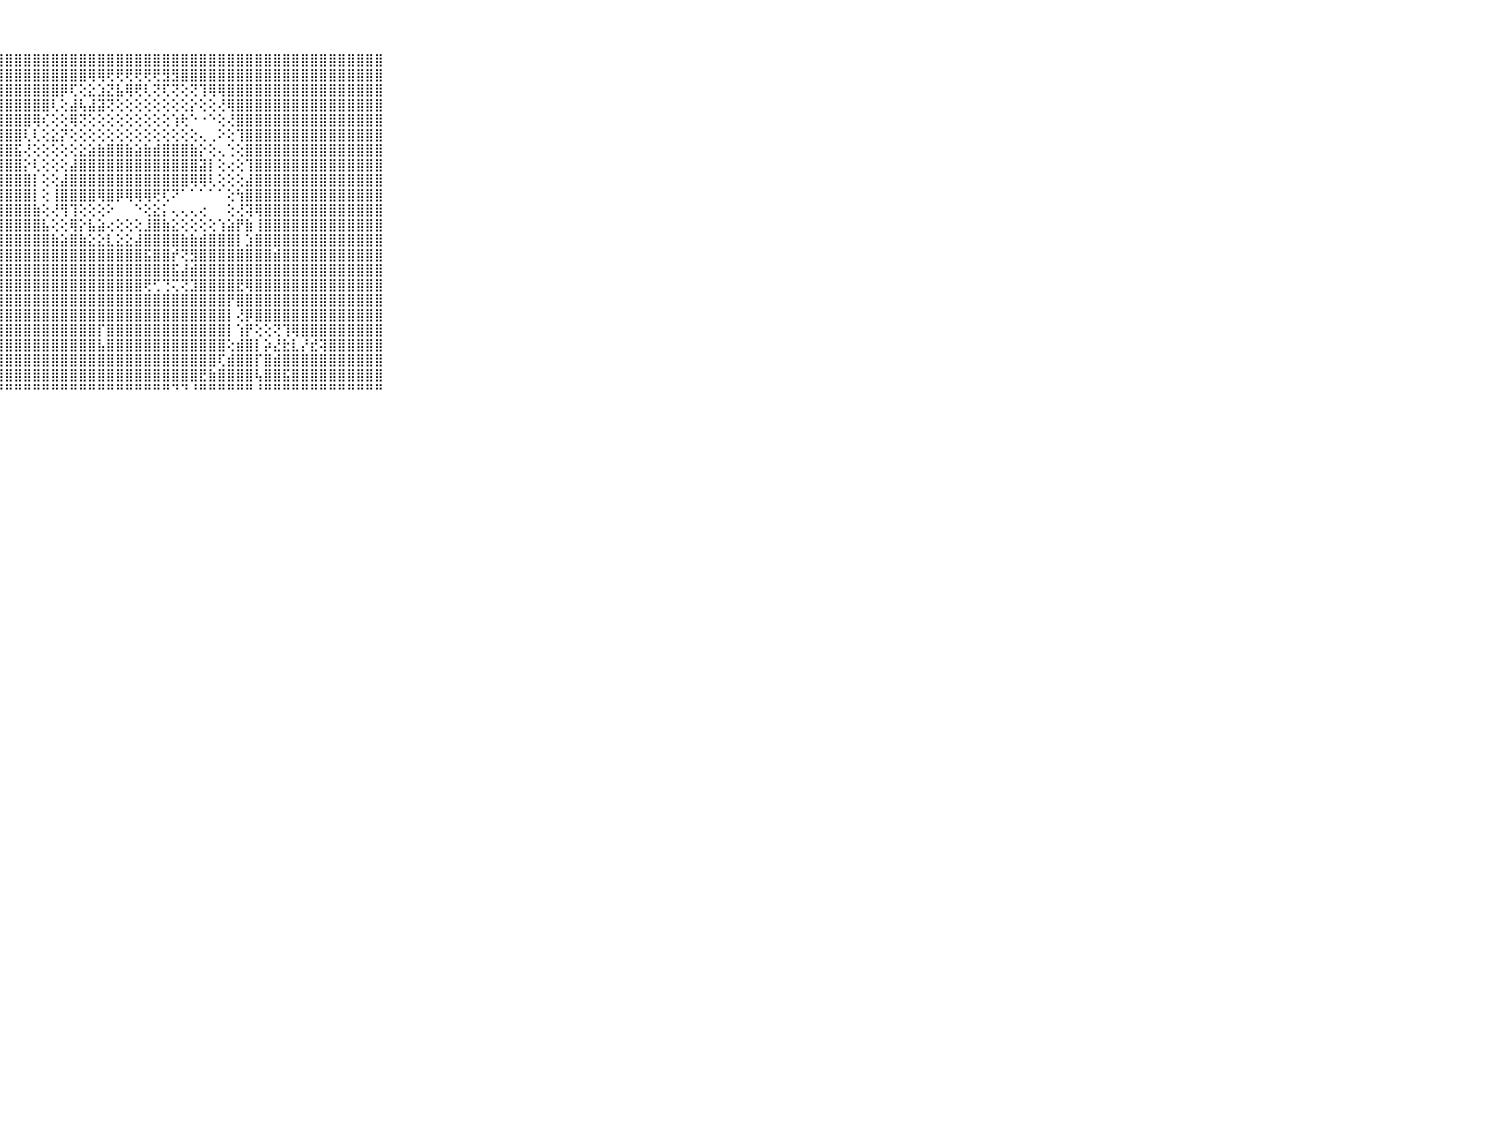

⠀⠀⠀⠀⠀⠀⠀⠀⠀⠀⠀⣿⣿⣿⣿⣿⣿⣿⣿⣿⣿⣿⣿⣿⣿⣿⣿⣿⣿⣿⣿⣿⣿⣿⣿⣿⣿⣿⣿⣿⣿⣿⣿⣿⣿⣿⣿⣿⣿⣿⣿⣿⣿⣿⣿⣿⣿⣿⣿⣿⣿⣿⣿⣿⣿⣿⣿⣿⣿⠀⠀⠀⠀⠀⠀⠀⠀⠀⠀⠀⠀
⠀⠀⠀⠀⠀⠀⠀⠀⠀⠀⠀⣿⣿⣿⣿⣿⣿⣿⣿⣿⣿⣿⣿⣿⣿⣿⣿⣿⣿⣿⣿⣿⣿⣿⣿⣿⣿⢿⢿⢟⢟⢟⢟⢟⢟⣻⣻⣿⣿⣿⣿⣿⣿⣿⣿⣿⣿⣿⣿⣿⣿⣿⣿⣿⣿⣿⣿⣿⣿⠀⠀⠀⠀⠀⠀⠀⠀⠀⠀⠀⠀
⠀⠀⠀⠀⠀⠀⠀⠀⠀⠀⠀⣿⣿⣿⣿⣿⣿⣿⣿⣿⣿⣿⣿⣿⣿⣿⣿⣿⣿⣿⣿⣿⣿⣿⡿⢏⢕⣕⣱⣝⣧⢿⢟⢇⢝⢏⢝⢕⢝⢹⢿⢿⣿⣿⣿⣿⣿⣿⣿⣿⣿⣿⣿⣿⣿⣿⣿⣿⣿⠀⠀⠀⠀⠀⠀⠀⠀⠀⠀⠀⠀
⠀⠀⠀⠀⠀⠀⠀⠀⠀⠀⠀⣿⣿⣿⣿⣿⣿⣿⣿⣿⣿⣿⣿⣿⣿⣿⣿⣿⣿⣿⣿⣿⣿⢇⢕⣼⢧⣼⣽⢝⢕⢕⢕⢕⢕⢕⢕⢕⡕⢕⢕⢜⢿⣿⣿⣿⣿⣿⣿⣿⣿⣿⣿⣿⣿⣿⣿⣿⣿⠀⠀⠀⠀⠀⠀⠀⠀⠀⠀⠀⠀
⠀⠀⠀⠀⠀⠀⠀⠀⠀⠀⠀⣿⣿⣿⣿⣿⣿⣿⣿⣿⣿⣿⣿⣿⣿⣿⣿⣿⣿⣿⣿⢿⢎⢕⢕⢿⢝⢕⢕⢕⢕⢕⢕⢕⢕⢕⢱⢗⠑⠐⠑⢕⢜⣿⣿⣿⣿⣿⣿⣿⣿⣿⣿⣿⣿⣿⣿⣿⣿⠀⠀⠀⠀⠀⠀⠀⠀⠀⠀⠀⠀
⠀⠀⠀⠀⠀⠀⠀⠀⠀⠀⠀⣿⣿⣿⣿⣿⣿⣿⣿⣿⣿⣿⣿⣿⣿⣿⣿⣿⣿⣿⢇⢇⢕⣕⡝⢕⢕⢕⢕⢕⢕⢕⢕⢕⢕⢕⢕⢕⢕⢄⢀⠕⢕⢹⣿⣿⣿⣿⣿⣿⣿⣿⣿⣿⣿⣿⣿⣿⣿⠀⠀⠀⠀⠀⠀⠀⠀⠀⠀⠀⠀
⠀⠀⠀⠀⠀⠀⠀⠀⠀⠀⠀⣿⣿⣿⣿⣿⣿⣿⣿⣿⣿⣿⣿⣿⣿⣿⣿⣿⣿⣯⢜⢕⢕⢕⢕⢕⣕⣵⣷⣿⣿⣷⣵⣷⣾⣿⣿⣿⣷⡕⢕⢄⢑⢕⣿⣿⣿⣿⣿⣿⣿⣿⣿⣿⣿⣿⣿⣿⣿⠀⠀⠀⠀⠀⠀⠀⠀⠀⠀⠀⠀
⠀⠀⠀⠀⠀⠀⠀⠀⠀⠀⠀⣿⣿⣿⣿⣿⣿⣿⣿⣿⣿⣿⣿⣿⣿⣿⣿⣿⣿⣿⡕⢇⢕⢕⢕⣼⣿⣿⣿⣿⣿⣿⣿⣿⣿⣿⣿⣿⣿⣽⡇⢕⢔⢕⢹⣿⣿⣿⣿⣿⣿⣿⣿⣿⣿⣿⣿⣿⣿⠀⠀⠀⠀⠀⠀⠀⠀⠀⠀⠀⠀
⠀⠀⠀⠀⠀⠀⠀⠀⠀⠀⠀⣿⣿⣿⣿⣿⣿⣿⣿⣿⣿⣿⣿⣿⣿⣿⣿⣿⣿⣿⣿⡇⢕⢕⣼⣿⣿⣿⣿⣿⣿⣿⣿⣿⣿⣿⣿⣿⢿⢿⢇⢕⢕⢕⣼⣿⣿⣿⣿⣿⣿⣿⣿⣿⣿⣿⣿⣿⣿⠀⠀⠀⠀⠀⠀⠀⠀⠀⠀⠀⠀
⠀⠀⠀⠀⠀⠀⠀⠀⠀⠀⠀⣿⣿⣿⣿⣿⣿⣿⣿⣿⣿⣿⣿⣿⣿⣿⣿⣿⣿⣿⣿⡇⢕⢸⣿⣿⣿⣿⢿⣿⡿⢿⢿⢿⢟⢏⠝⠁⠁⠁⠁⠁⢕⢳⣿⣿⣿⣿⣿⣿⣿⣿⣿⣿⣿⣿⣿⣿⣿⠀⠀⠀⠀⠀⠀⠀⠀⠀⠀⠀⠀
⠀⠀⠀⠀⠀⠀⠀⠀⠀⠀⠀⣿⣿⣿⣿⣿⣿⣿⣿⣿⣿⣿⣿⣿⣿⣿⣿⣿⣿⣿⣿⣷⢕⢜⢻⢹⢕⢕⢕⠕⠀⠀⠑⢕⣕⡅⢄⢄⢄⢔⠀⠀⢕⢜⢽⢿⣿⣿⣿⣿⣿⣿⣿⣿⣿⣿⣿⣿⣿⠀⠀⠀⠀⠀⠀⠀⠀⠀⠀⠀⠀
⠀⠀⠀⠀⠀⠀⠀⠀⠀⠀⠀⣿⣿⣿⣿⣿⣿⣿⣿⣿⣿⣿⣿⣿⣿⣿⣿⣿⣿⣿⣿⣿⣧⢕⢕⢿⡕⣧⣵⢔⢕⢕⢕⣸⣿⣷⣕⢕⢕⢕⢕⢱⣵⡟⣷⢸⣿⣿⣿⣿⣿⣿⣿⣿⣿⣿⣿⣿⣿⠀⠀⠀⠀⠀⠀⠀⠀⠀⠀⠀⠀
⠀⠀⠀⠀⠀⠀⠀⠀⠀⠀⠀⣿⣿⣿⣿⣿⣿⣿⣿⣿⣿⣿⣿⣿⣿⣿⣿⣿⣿⣿⣿⣿⣿⣷⣵⣿⣷⣕⣕⣇⣕⣕⣼⣿⣿⣿⣿⣷⣷⣾⣿⣿⣿⡇⣱⣿⣿⣿⣿⣿⣿⣿⣿⣿⣿⣿⣿⣿⣿⠀⠀⠀⠀⠀⠀⠀⠀⠀⠀⠀⠀
⠀⠀⠀⠀⠀⠀⠀⠀⠀⠀⠀⣿⣿⣿⣿⣿⣿⣿⣿⣿⣿⣿⣿⣿⣿⣿⣿⣿⣿⣿⣿⣿⣿⣿⣿⣿⣿⣿⣿⣿⣿⣿⣿⣯⣿⣿⡞⢝⣻⣿⣿⣿⣿⣿⣿⣿⣿⣾⣿⣿⣿⣿⣿⣿⣿⣿⣿⣿⣿⠀⠀⠀⠀⠀⠀⠀⠀⠀⠀⠀⠀
⠀⠀⠀⠀⠀⠀⠀⠀⠀⠀⠀⣿⣿⣿⣿⣿⣿⣿⣿⣿⣿⣿⣿⣿⣿⣿⣿⣿⣿⣿⣿⣿⣿⣿⣿⣿⣿⣿⣿⣿⣿⣿⣿⣿⣿⣿⣯⣼⣾⣿⣿⣿⣿⣿⣿⣿⣿⣿⣿⣿⣿⣿⣿⣿⣿⣿⣿⣿⣿⠀⠀⠀⠀⠀⠀⠀⠀⠀⠀⠀⠀
⠀⠀⠀⠀⠀⠀⠀⠀⠀⠀⠀⣿⣿⣿⣿⣿⣿⣿⣿⣿⣿⣿⣿⣿⣿⣿⣿⣿⣿⣿⣿⣿⣿⣿⣿⣿⣿⣿⣿⣿⣿⣿⣿⢟⢋⢙⢍⢝⣹⣿⣿⣿⣿⣟⢿⣿⣿⣿⣿⣿⣿⣿⣿⣿⣿⣿⣿⣿⣿⠀⠀⠀⠀⠀⠀⠀⠀⠀⠀⠀⠀
⠀⠀⠀⠀⠀⠀⠀⠀⠀⠀⠀⣿⣿⣿⣿⣿⣿⣿⣿⣿⣿⣿⣿⣿⣿⣿⣿⣿⣿⣿⣿⣿⣿⣿⣿⣿⣿⣿⣿⣿⣿⣿⣿⣿⣿⣿⣿⣿⣿⣿⣿⣿⡟⣿⣿⣿⣿⣿⣿⣿⣿⣿⣿⣿⣿⣿⣿⣿⣿⠀⠀⠀⠀⠀⠀⠀⠀⠀⠀⠀⠀
⠀⠀⠀⠀⠀⠀⠀⠀⠀⠀⠀⣿⣿⣿⣿⣿⣿⣿⣿⣿⣿⣿⣿⣿⣿⣿⣿⣿⣿⣿⣿⣿⣿⣿⣿⣿⣿⣿⣿⣿⣿⣿⣿⣿⣿⣿⣿⣿⣿⣿⣿⣿⡇⢜⡿⣿⣿⣿⣿⣿⣿⣿⣿⣿⣿⣿⣿⣿⣿⠀⠀⠀⠀⠀⠀⠀⠀⠀⠀⠀⠀
⠀⠀⠀⠀⠀⠀⠀⠀⠀⠀⠀⣿⣿⣿⣿⣿⣿⣿⣿⣿⣿⣿⣿⣿⣿⣿⣿⣿⣿⣿⣿⣿⣿⣿⣿⣿⣿⣿⡏⣿⣿⣿⣿⣿⣿⣿⣿⣿⣿⣿⣿⣿⡇⢱⡟⢕⢕⢝⢹⢿⣿⣿⣿⣿⣿⣿⣿⣿⣿⠀⠀⠀⠀⠀⠀⠀⠀⠀⠀⠀⠀
⠀⠀⠀⠀⠀⠀⠀⠀⠀⠀⠀⣿⣿⣿⣿⣿⣿⣿⣿⣿⣿⣿⣿⣿⣿⣿⣿⣿⣿⣿⣿⣿⣿⣿⣿⣿⣿⣿⣧⣿⣿⣿⣿⣿⣿⣿⣿⣿⣿⣿⣿⣿⢕⣾⣿⡇⡵⣜⣗⣇⡜⣞⢽⣿⣿⣿⣿⣿⣿⠀⠀⠀⠀⠀⠀⠀⠀⠀⠀⠀⠀
⠀⠀⠀⠀⠀⠀⠀⠀⠀⠀⠀⣿⣿⣿⣿⣿⣿⣿⣿⣿⣿⣿⣿⣿⣿⣿⣿⣿⣿⣿⣿⣿⣿⣿⣿⣿⣿⣿⣿⣿⣿⣿⣿⣿⣿⣿⣿⣿⣿⣿⣿⢏⣾⣿⣿⡏⣿⣾⣿⣿⣿⣿⣿⣿⣿⣿⣿⣿⣿⠀⠀⠀⠀⠀⠀⠀⠀⠀⠀⠀⠀
⠀⠀⠀⠀⠀⠀⠀⠀⠀⠀⠀⣿⣿⣿⣿⣿⣿⣿⣿⣿⣿⣿⣿⣿⣿⣿⣿⣿⣿⣿⣿⣿⣿⣿⣿⣿⣿⣿⣿⣿⣿⣿⣿⣿⣿⣿⣿⣿⣿⣟⣷⣿⣿⣿⣿⢧⣿⣿⣯⣿⣿⣿⣿⣿⣿⣿⣿⣿⣿⠀⠀⠀⠀⠀⠀⠀⠀⠀⠀⠀⠀
⠀⠀⠀⠀⠀⠀⠀⠀⠀⠀⠀⠛⠛⠛⠛⠛⠛⠛⠛⠛⠛⠛⠛⠛⠛⠛⠛⠛⠛⠛⠛⠛⠛⠛⠛⠛⠛⠛⠛⠛⠛⠛⠛⠛⠛⠛⠙⠙⠘⠛⠛⠛⠛⠛⠛⠘⠛⠛⠛⠛⠛⠛⠛⠛⠛⠛⠛⠛⠛⠀⠀⠀⠀⠀⠀⠀⠀⠀⠀⠀⠀